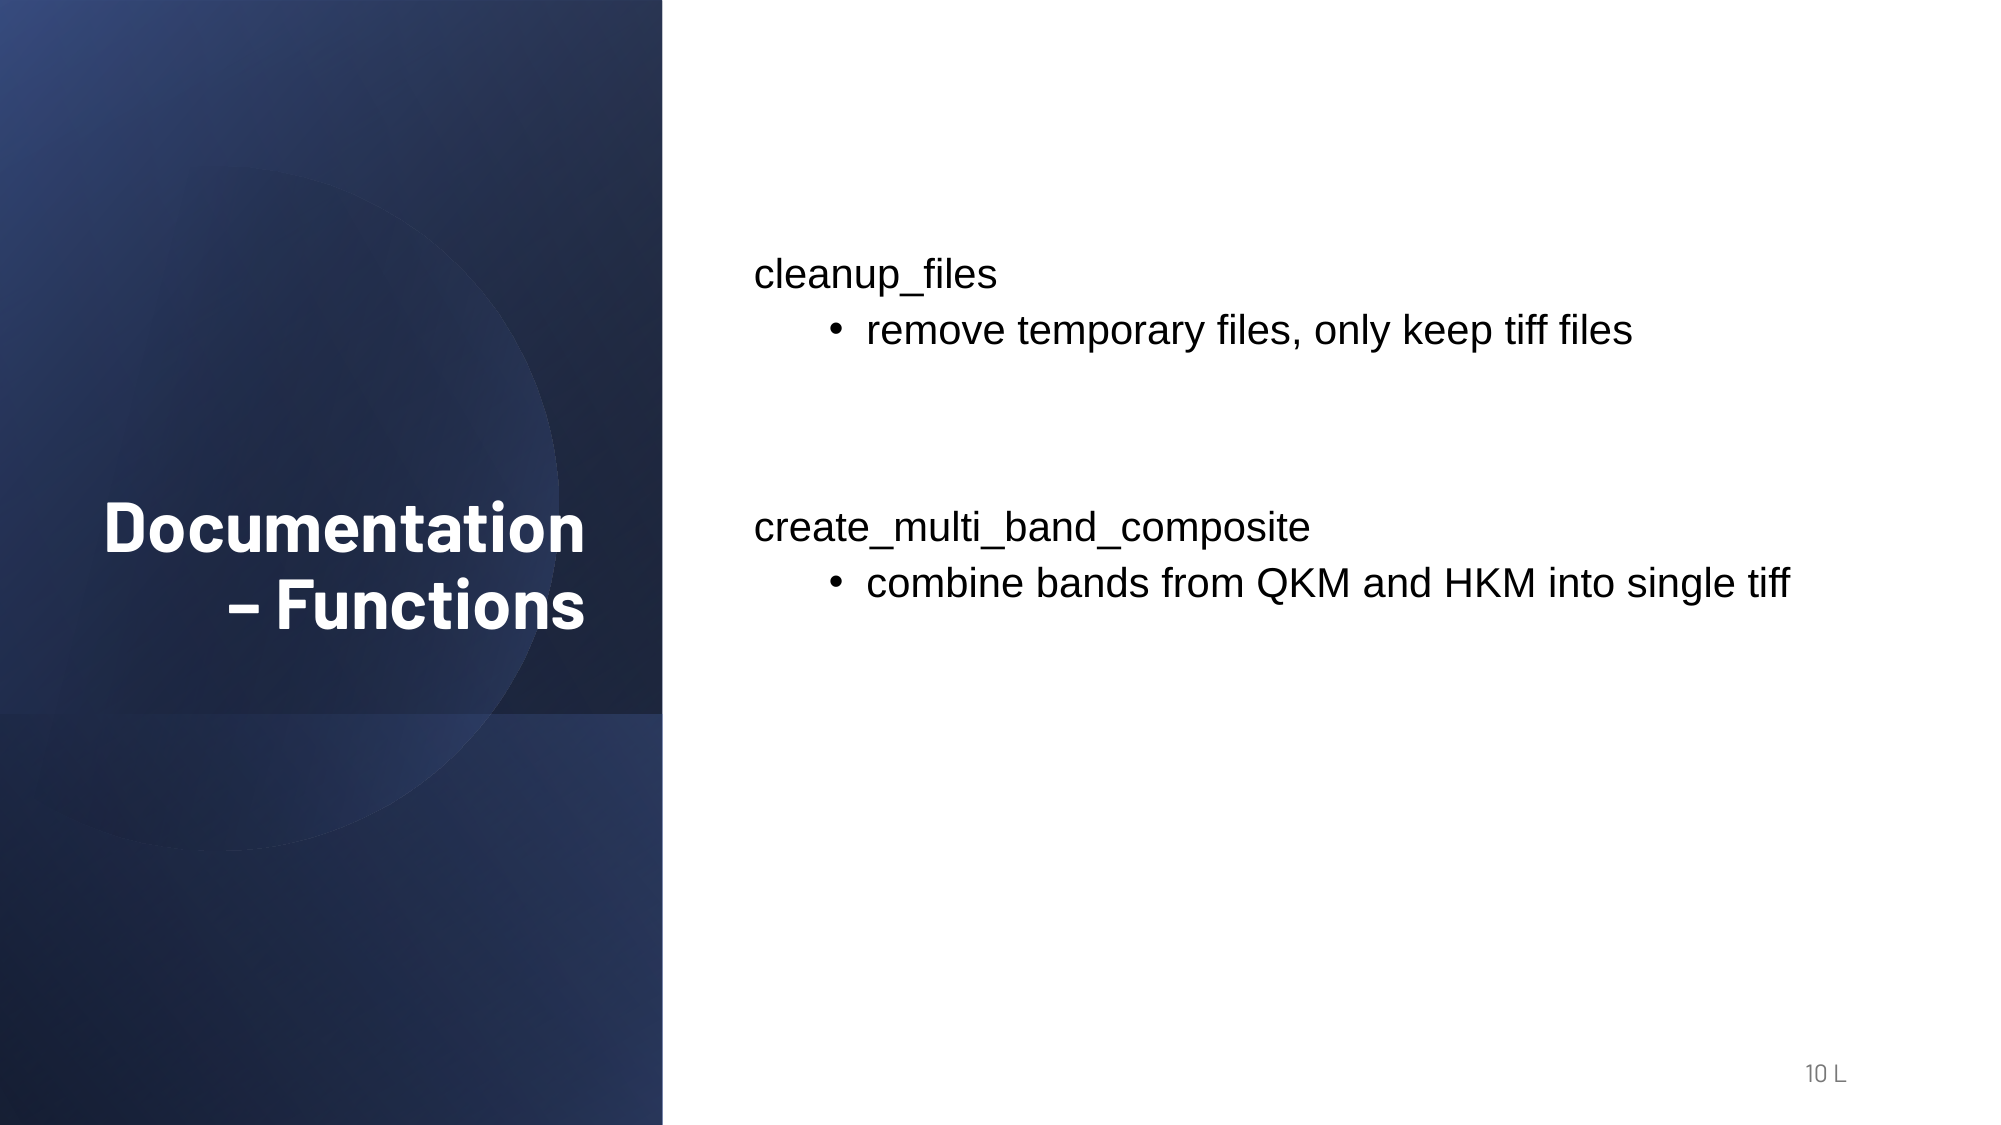

# Documentation – Functions
cleanup_files
remove temporary files, only keep tiff files

create_multi_band_composite
combine bands from QKM and HKM into single tiff

10 L